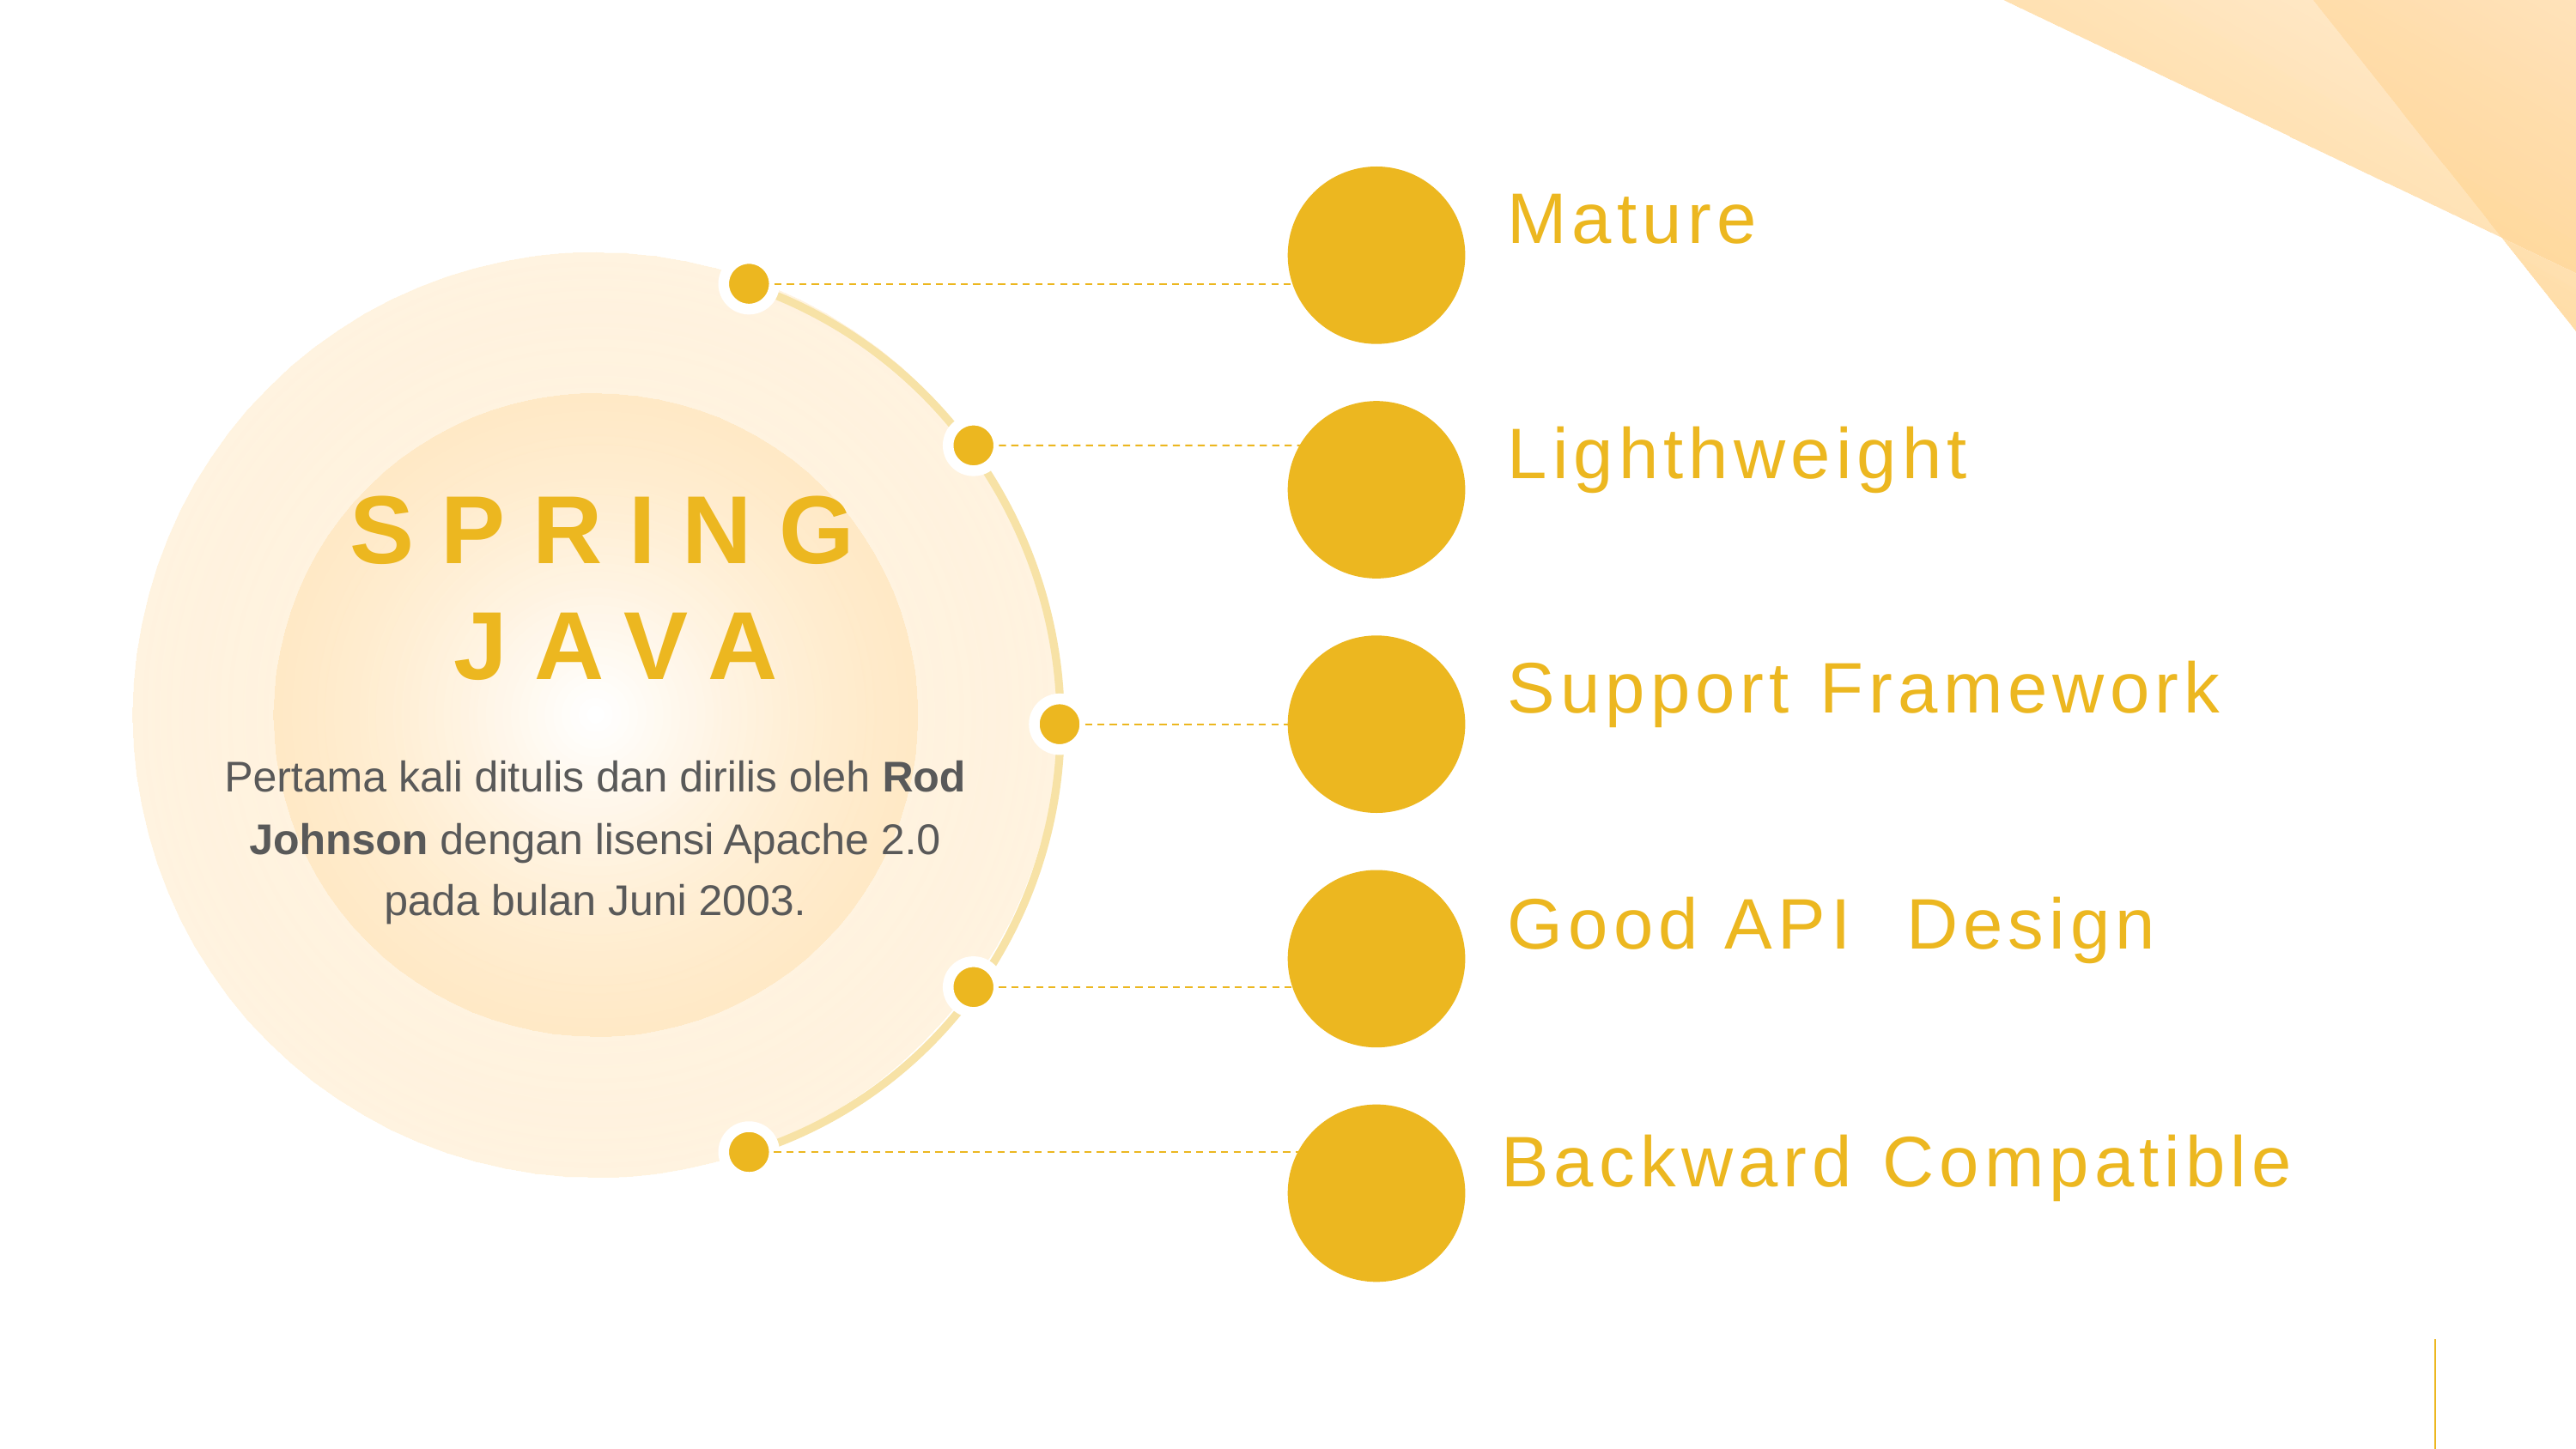

Mature
# SPRING JAVA
Lighthweight
Support Framework
Pertama kali ditulis dan dirilis oleh Rod Johnson dengan lisensi Apache 2.0 pada bulan Juni 2003.
Good API  Design
Backward Compatible